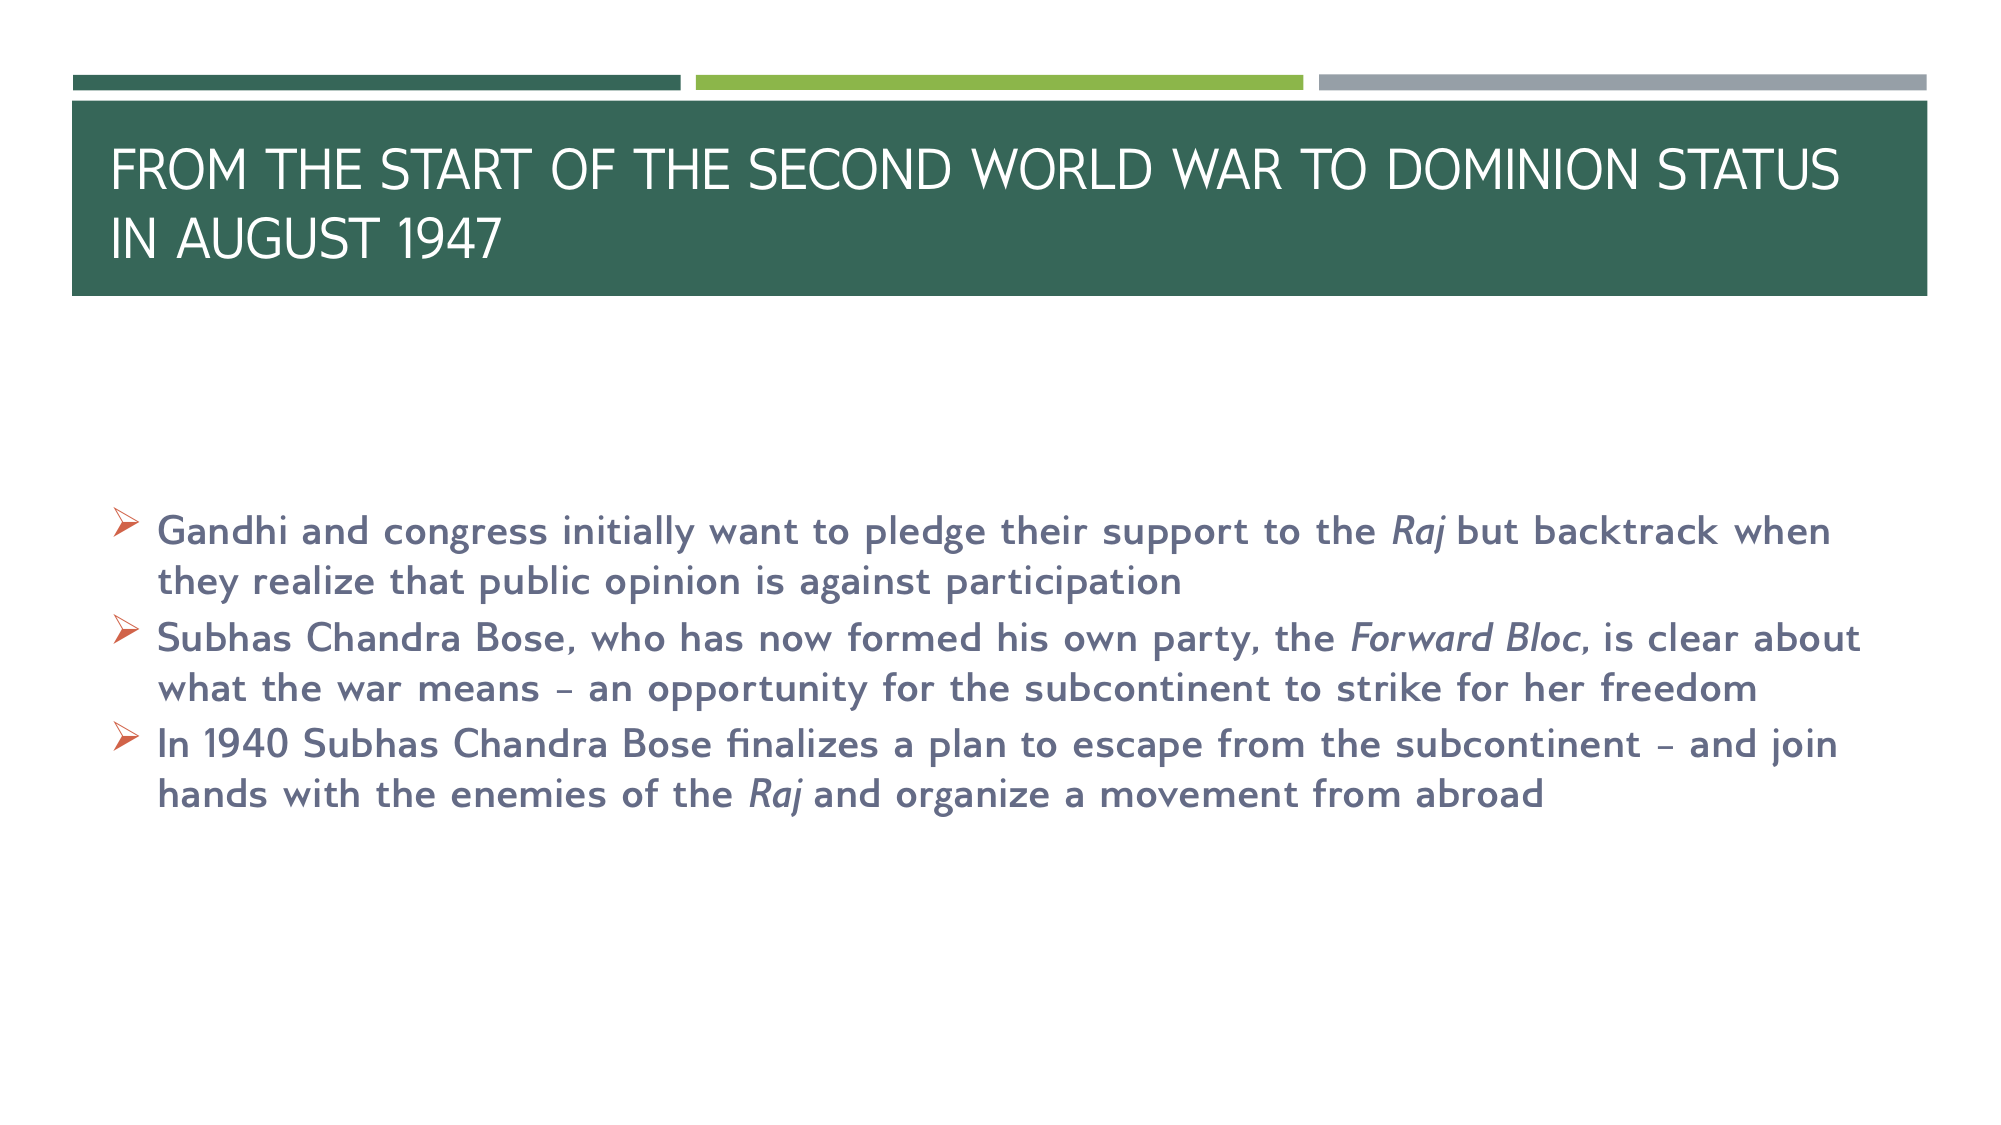

# FROM THE START OF THE SECOND WORLD WAR TO DOMINION STATUS IN AUGUST 1947

Gandhi and congress initially want to pledge their support to the Raj but backtrack when they realize that public opinion is against participation
Subhas Chandra Bose, who has now formed his own party, the Forward Bloc, is clear about what the war means – an opportunity for the subcontinent to strike for her freedom
In 1940 Subhas Chandra Bose finalizes a plan to escape from the subcontinent – and join hands with the enemies of the Raj and organize a movement from abroad